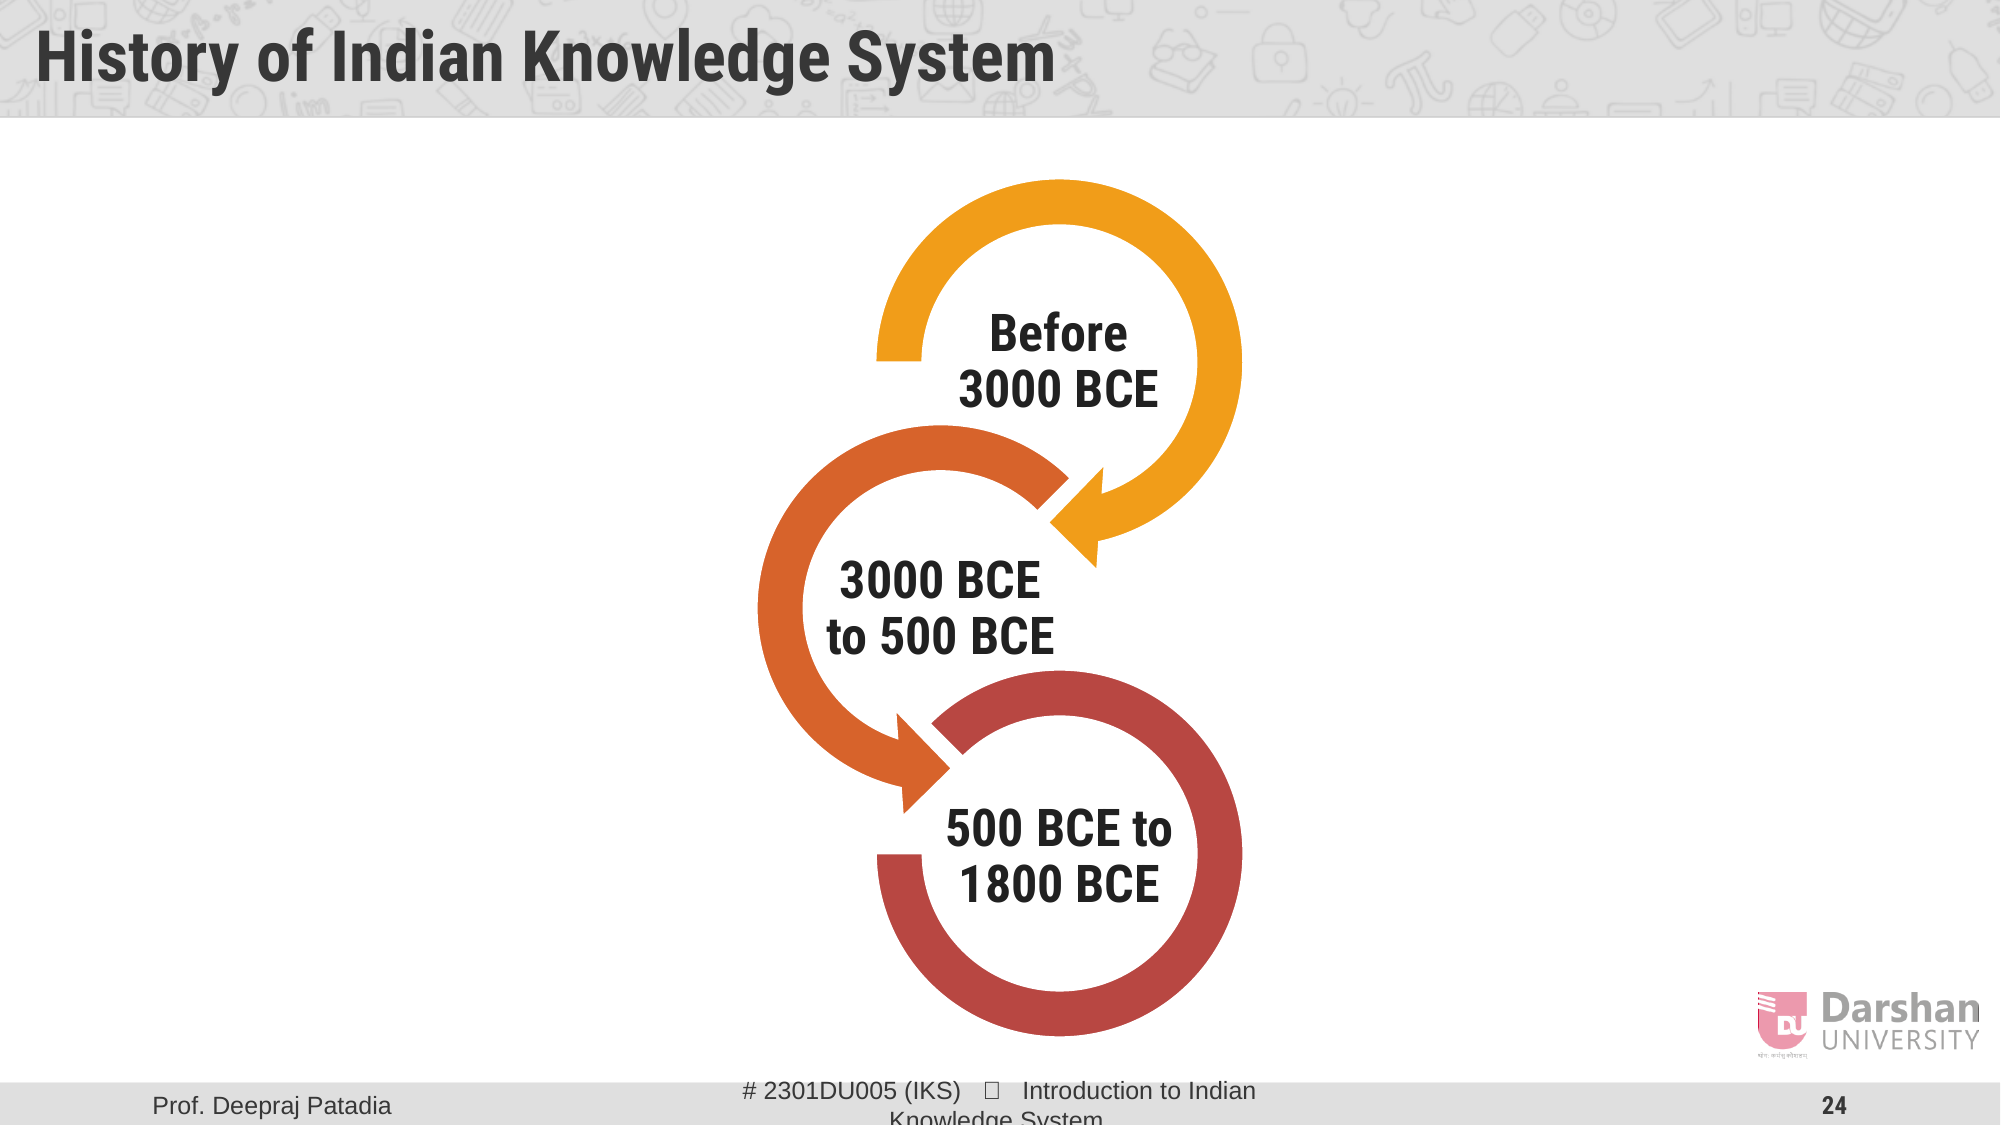

# History of Indian Knowledge System

Before 3000 BCE

3000 BCE to 500 BCE

500 BCE to 1800 BCE